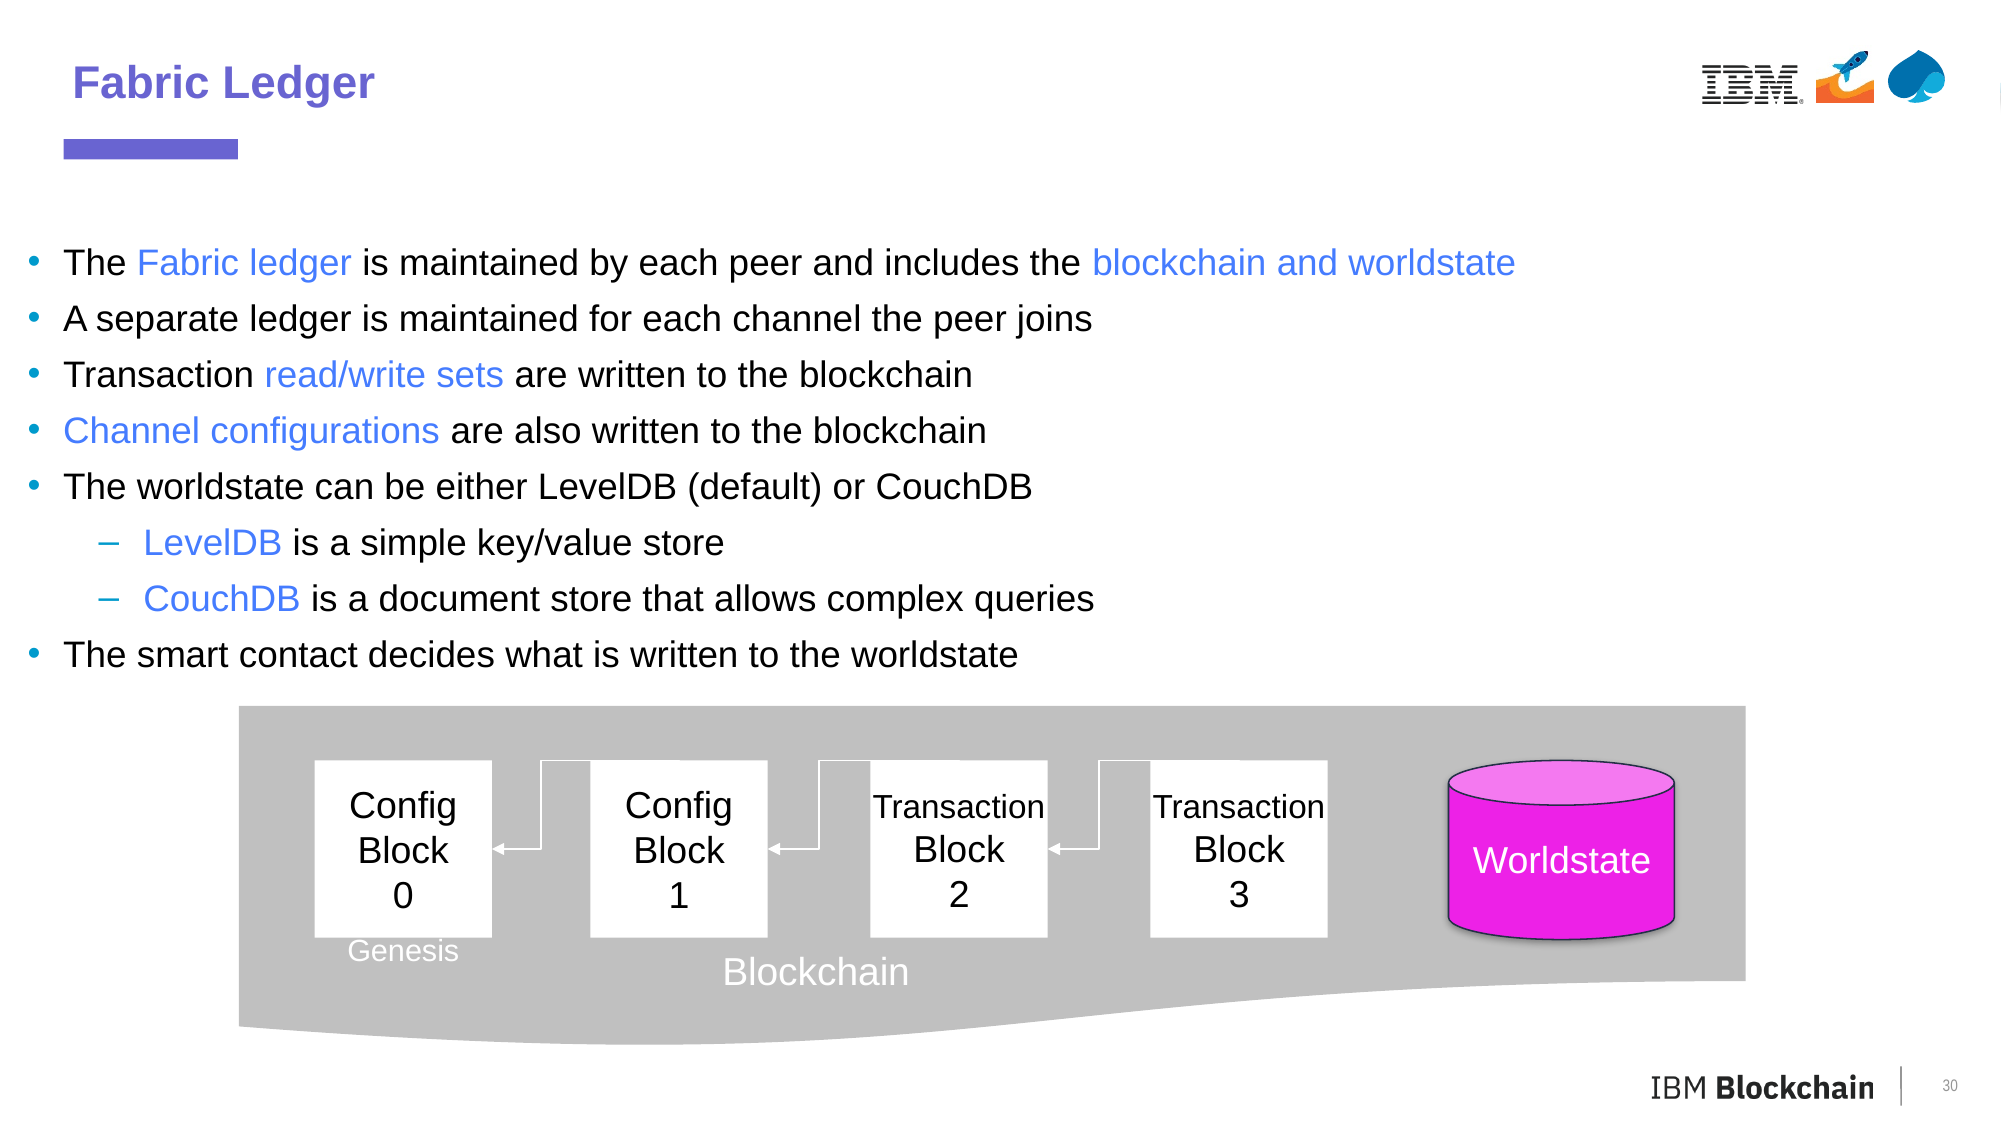

Fabric Ledger
The Fabric ledger is maintained by each peer and includes the blockchain and worldstate
A separate ledger is maintained for each channel the peer joins
Transaction read/write sets are written to the blockchain
Channel configurations are also written to the blockchain
The worldstate can be either LevelDB (default) or CouchDB
LevelDB is a simple key/value store
CouchDB is a document store that allows complex queries
The smart contact decides what is written to the worldstate

Config Block
0
Config
Block
1
Transaction
Block
2
Transaction
Block
3

Worldstate
Genesis
Blockchain